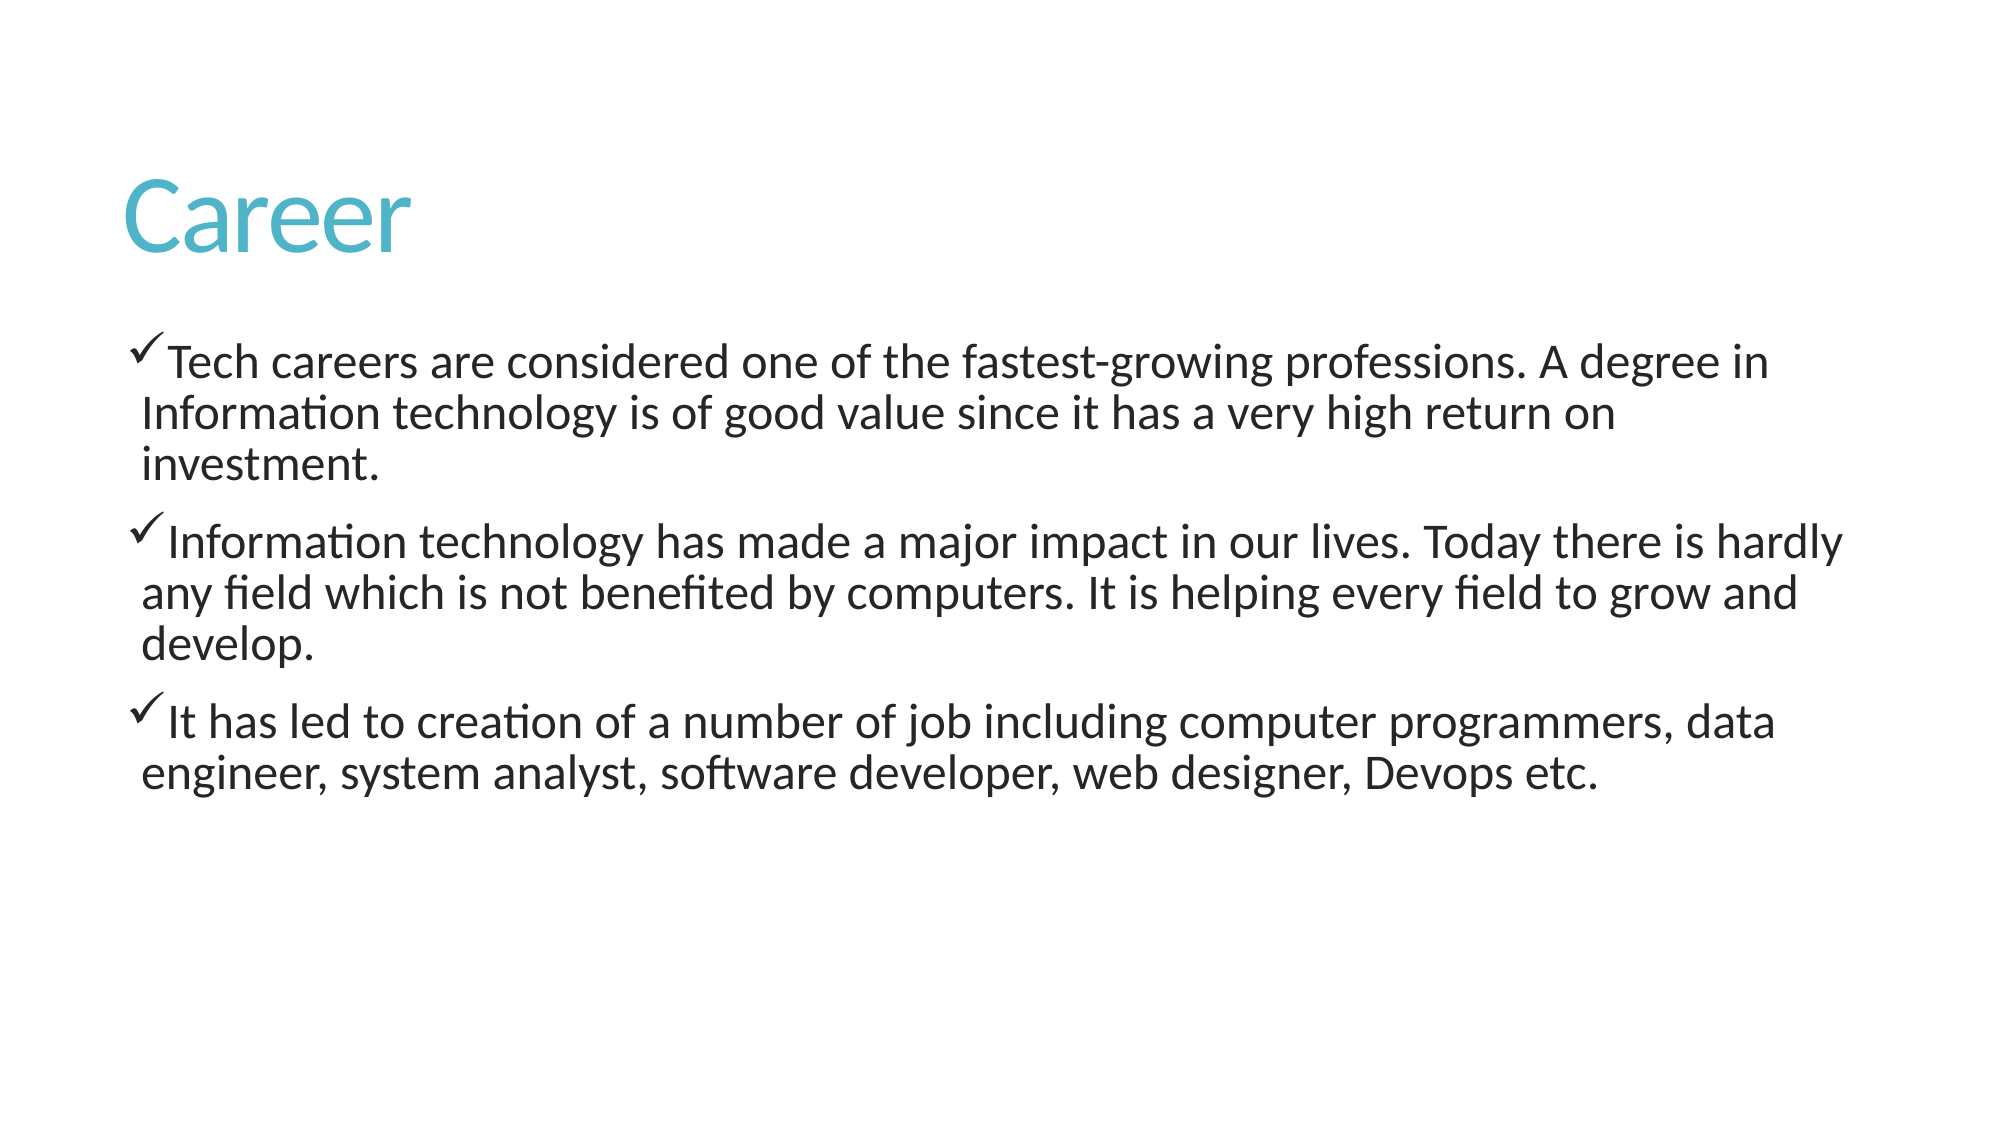

# Career
Tech careers are considered one of the fastest-growing professions. A degree in Information technology is of good value since it has a very high return on investment.
Information technology has made a major impact in our lives. Today there is hardly any field which is not benefited by computers. It is helping every field to grow and develop.
It has led to creation of a number of job including computer programmers, data engineer, system analyst, software developer, web designer, Devops etc.